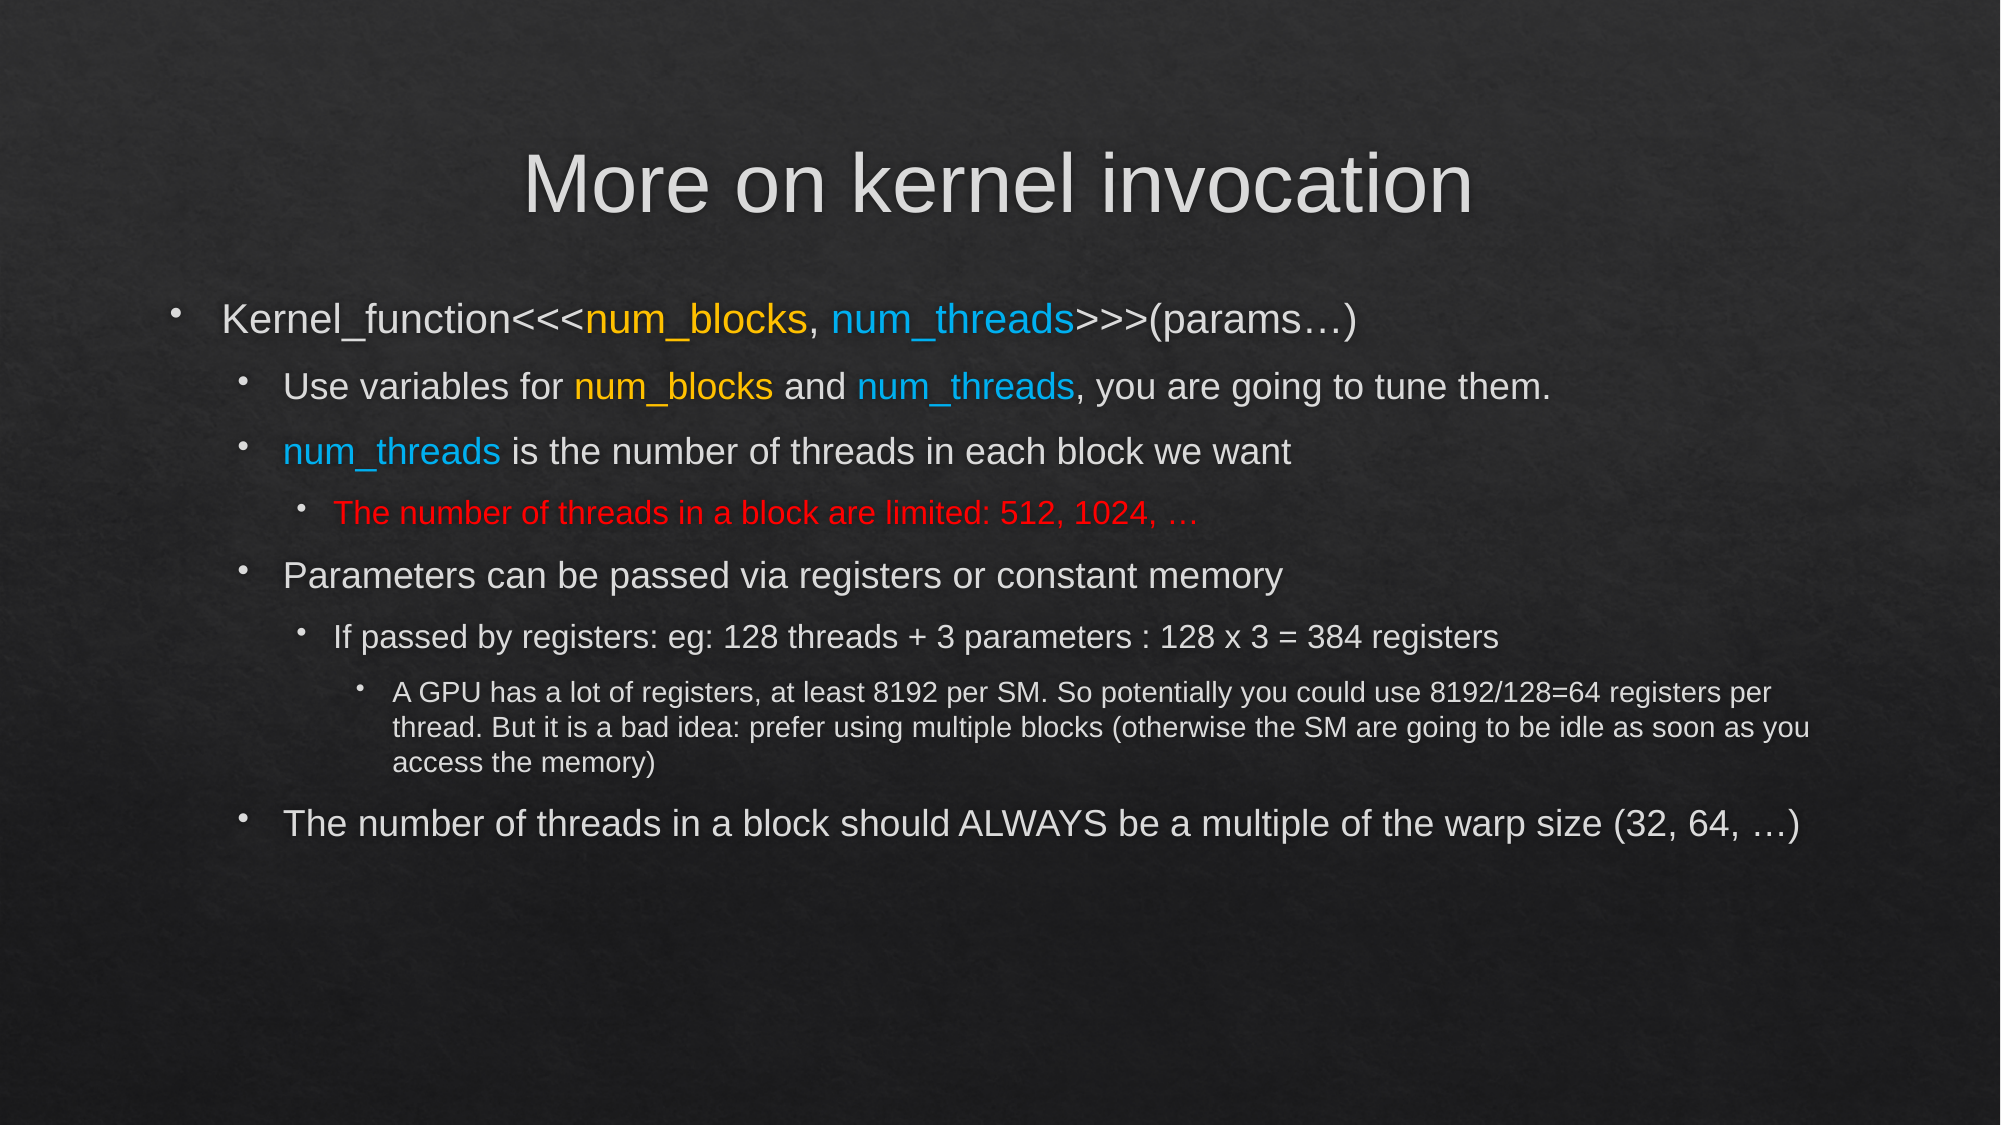

# More on kernel invocation
Kernel_function<<<num_blocks, num_threads>>>(params…)
Use variables for num_blocks and num_threads, you are going to tune them.
num_threads is the number of threads in each block we want
The number of threads in a block are limited: 512, 1024, …
Parameters can be passed via registers or constant memory
If passed by registers: eg: 128 threads + 3 parameters : 128 x 3 = 384 registers
A GPU has a lot of registers, at least 8192 per SM. So potentially you could use 8192/128=64 registers per thread. But it is a bad idea: prefer using multiple blocks (otherwise the SM are going to be idle as soon as you access the memory)
The number of threads in a block should ALWAYS be a multiple of the warp size (32, 64, …)